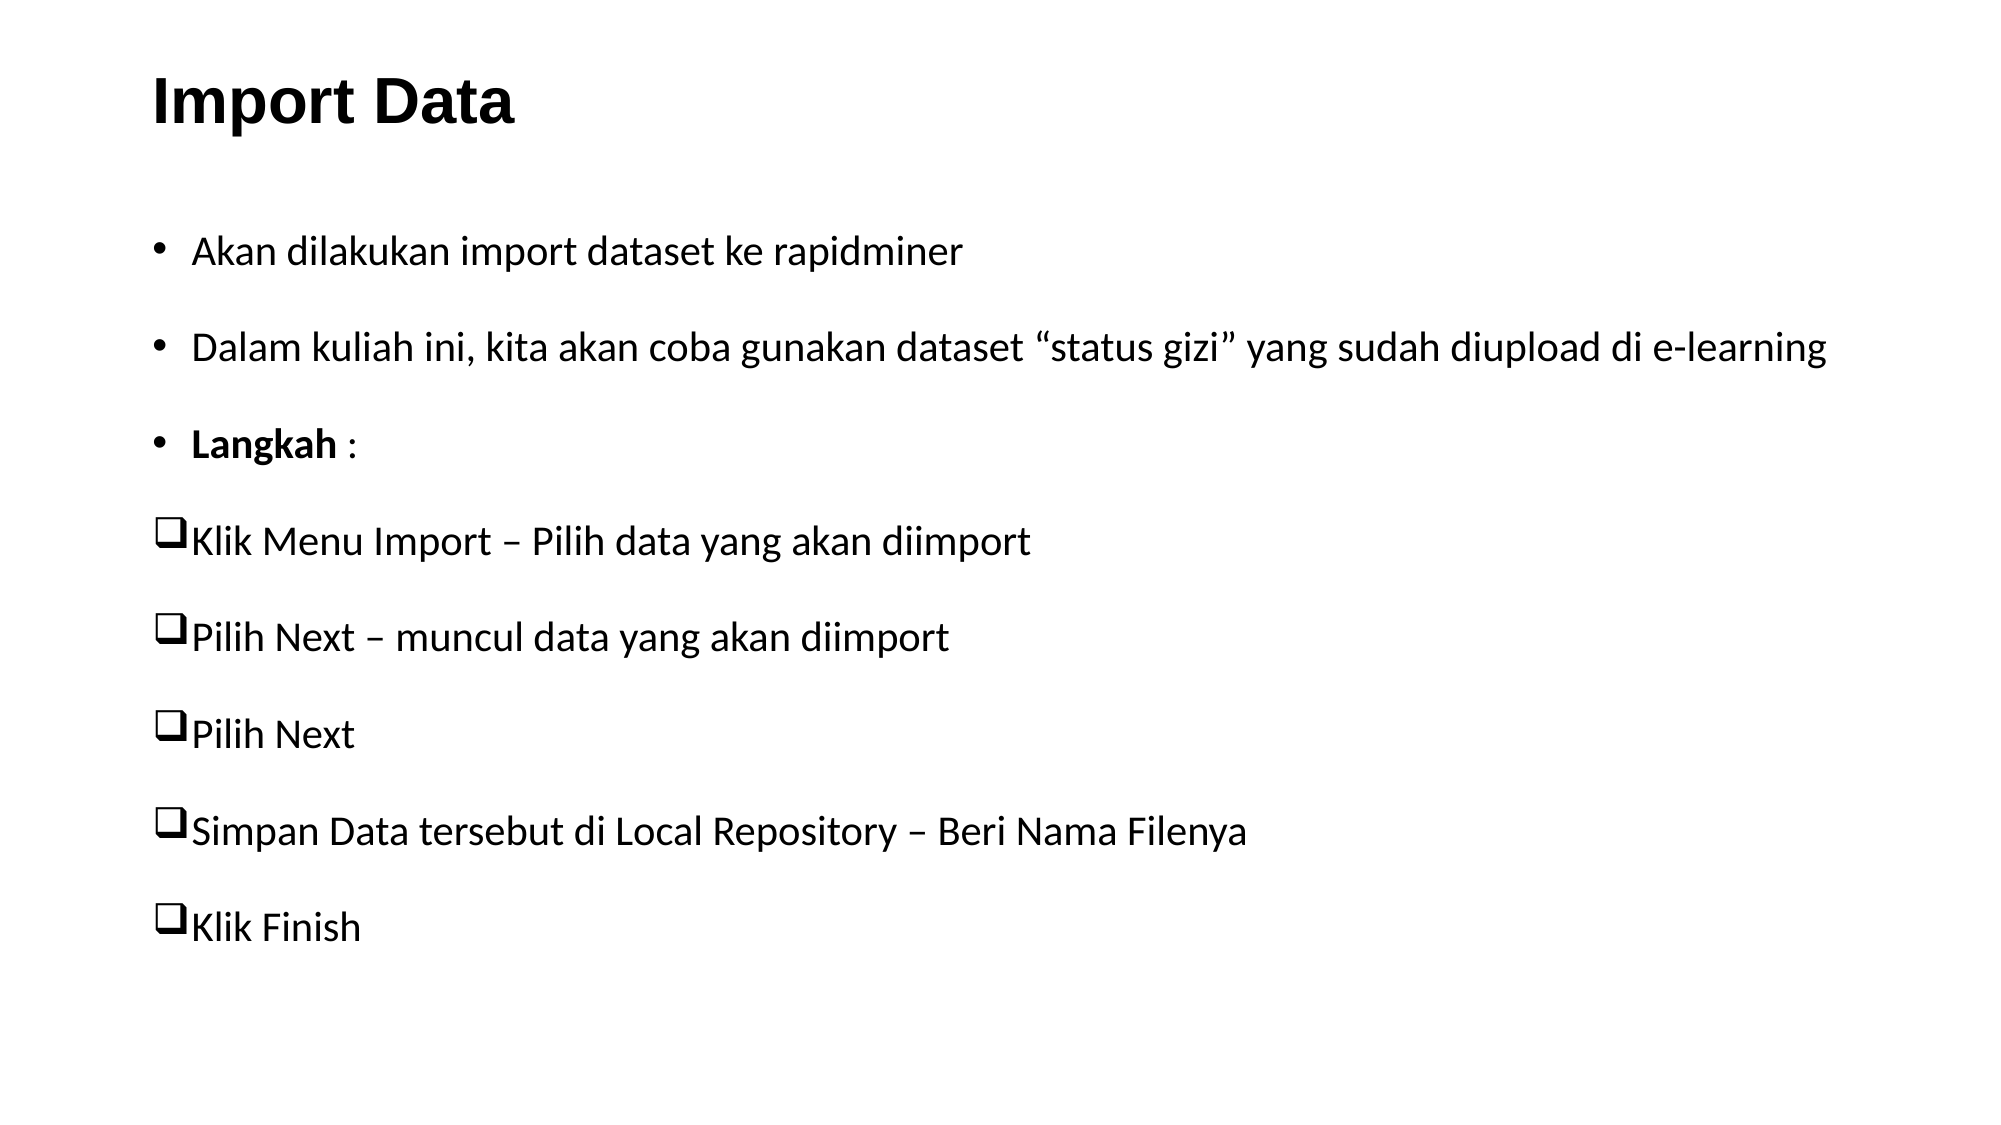

# Import Data
Akan dilakukan import dataset ke rapidminer
Dalam kuliah ini, kita akan coba gunakan dataset “status gizi” yang sudah diupload di e-learning
Langkah :
Klik Menu Import – Pilih data yang akan diimport
Pilih Next – muncul data yang akan diimport
Pilih Next
Simpan Data tersebut di Local Repository – Beri Nama Filenya
Klik Finish